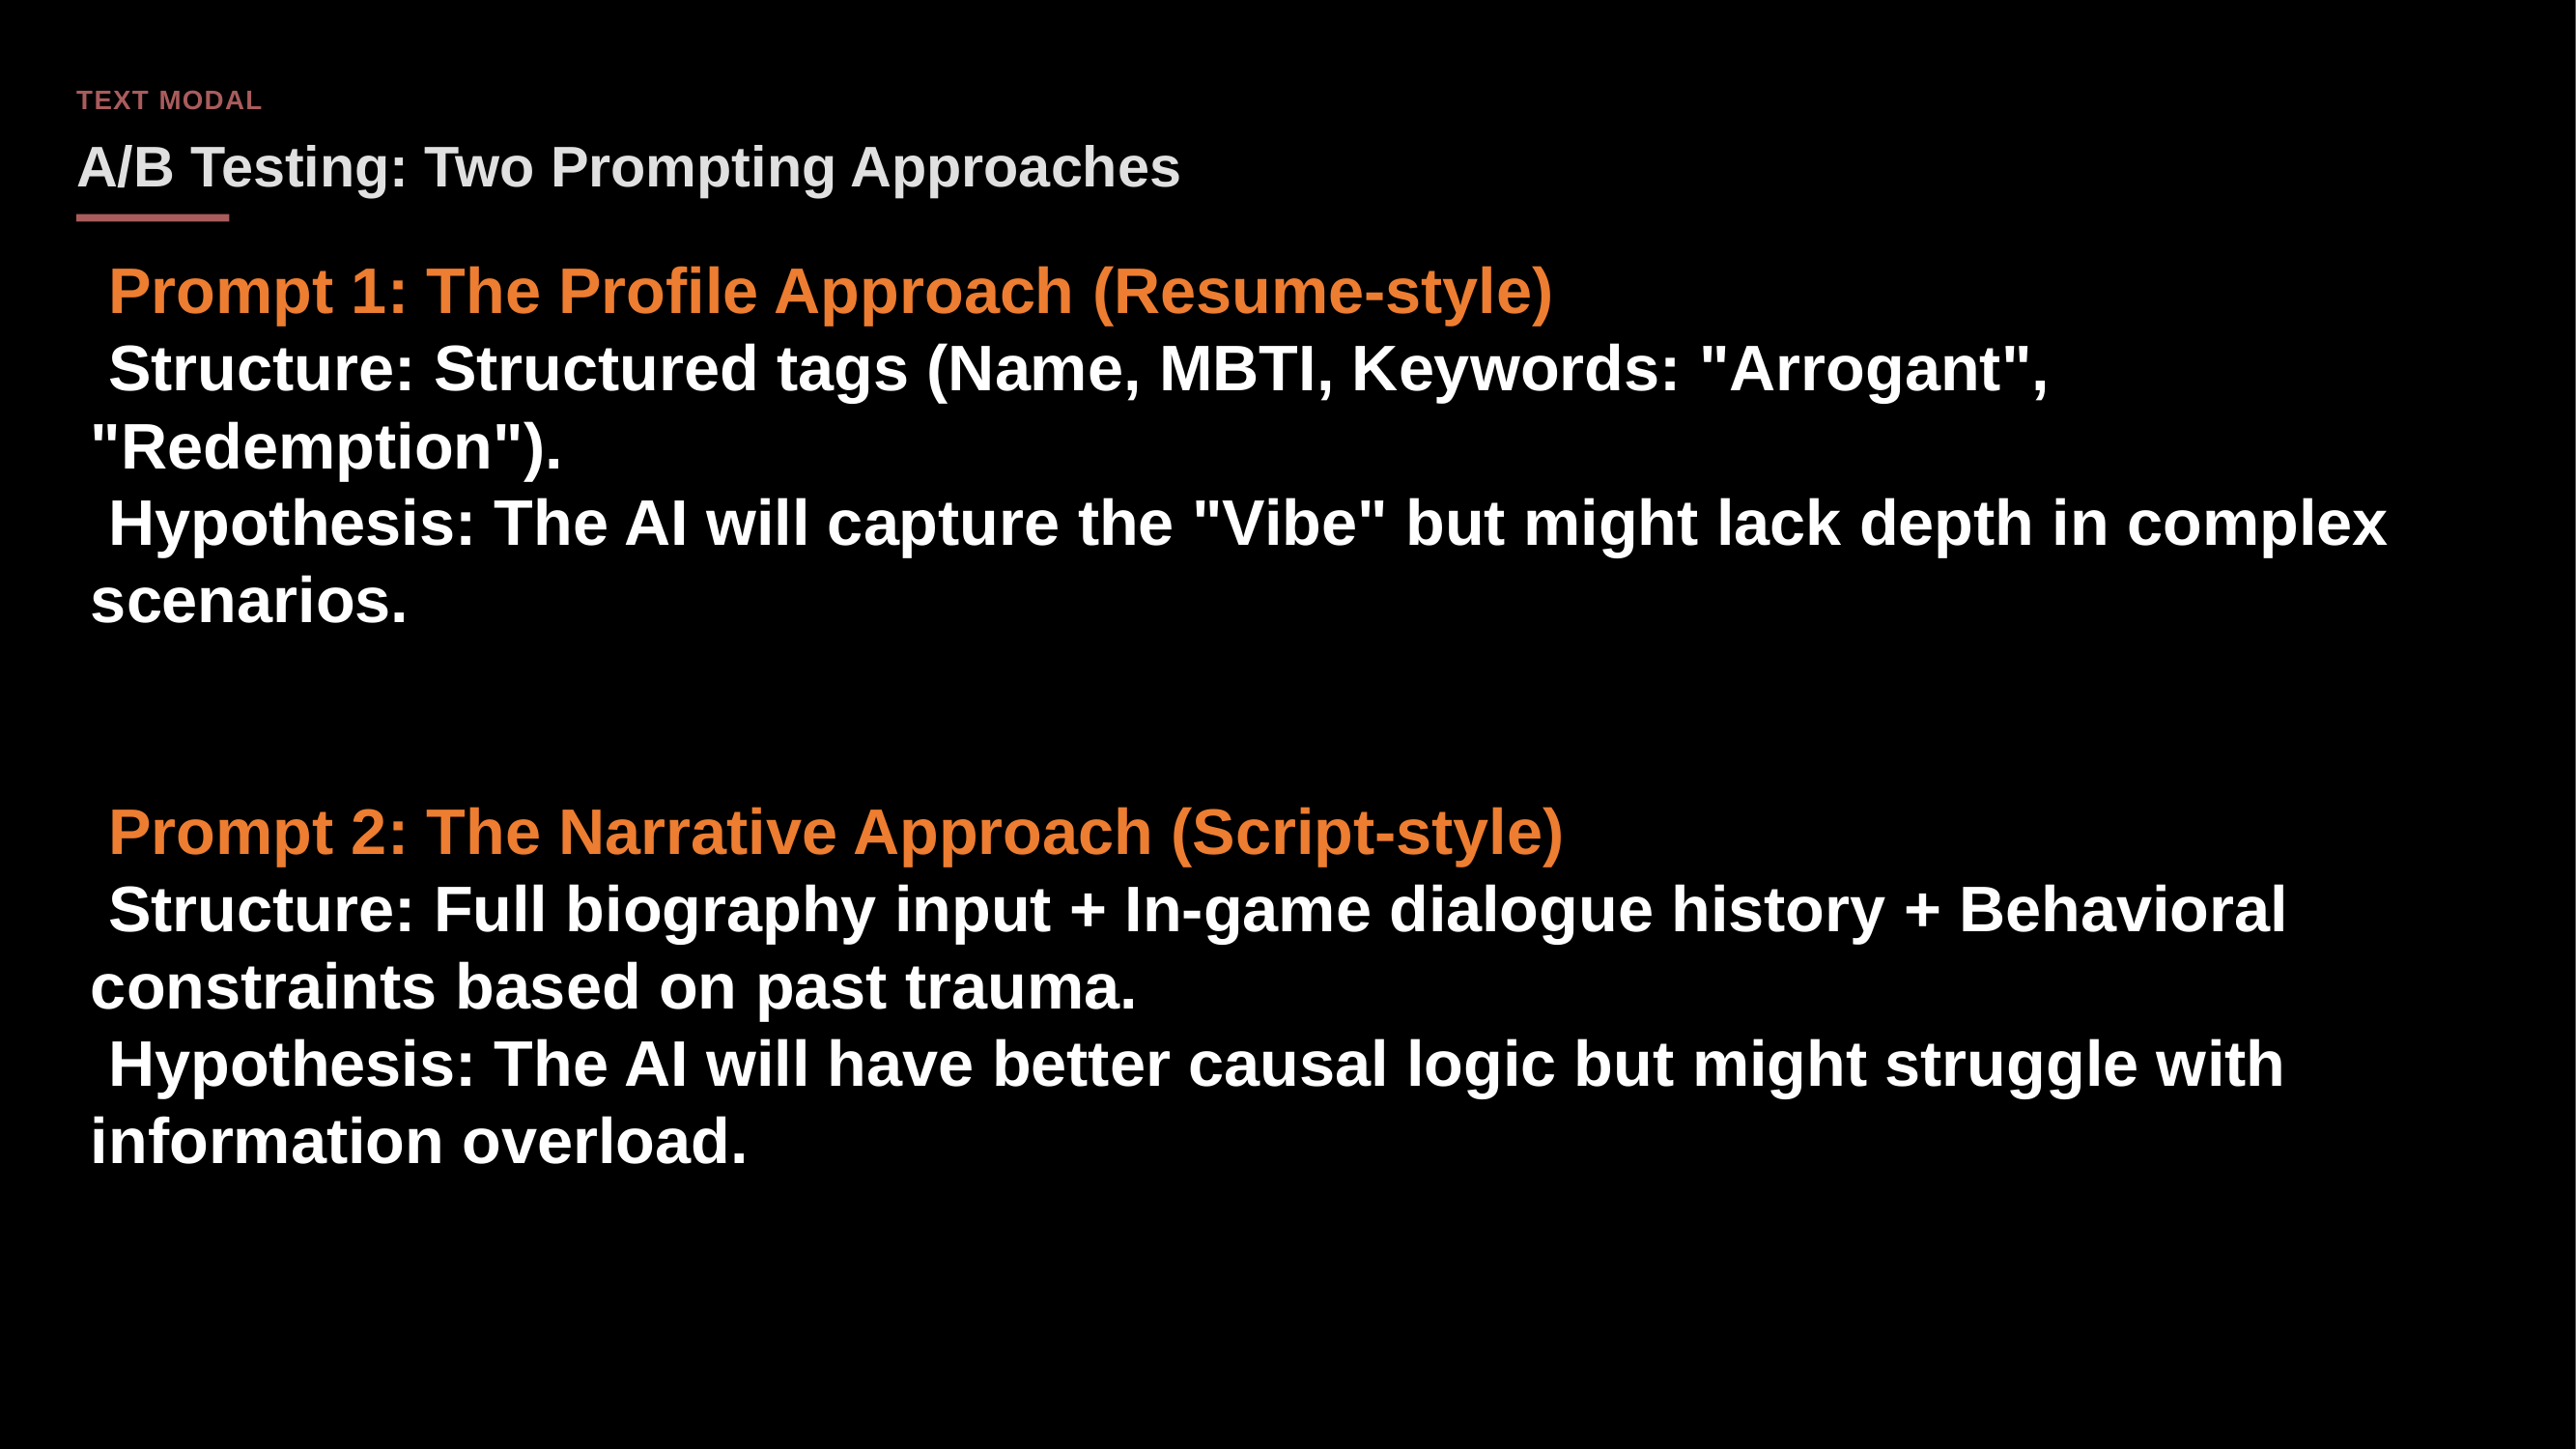

TEXT MODAL
A/B Testing: Two Prompting Approaches

 Prompt 1: The Profile Approach (Resume-style)
 Structure: Structured tags (Name, MBTI, Keywords: "Arrogant", "Redemption").
 Hypothesis: The AI will capture the "Vibe" but might lack depth in complex scenarios.

 Prompt 2: The Narrative Approach (Script-style)
 Structure: Full biography input + In-game dialogue history + Behavioral constraints based on past trauma.
 Hypothesis: The AI will have better causal logic but might struggle with information overload.